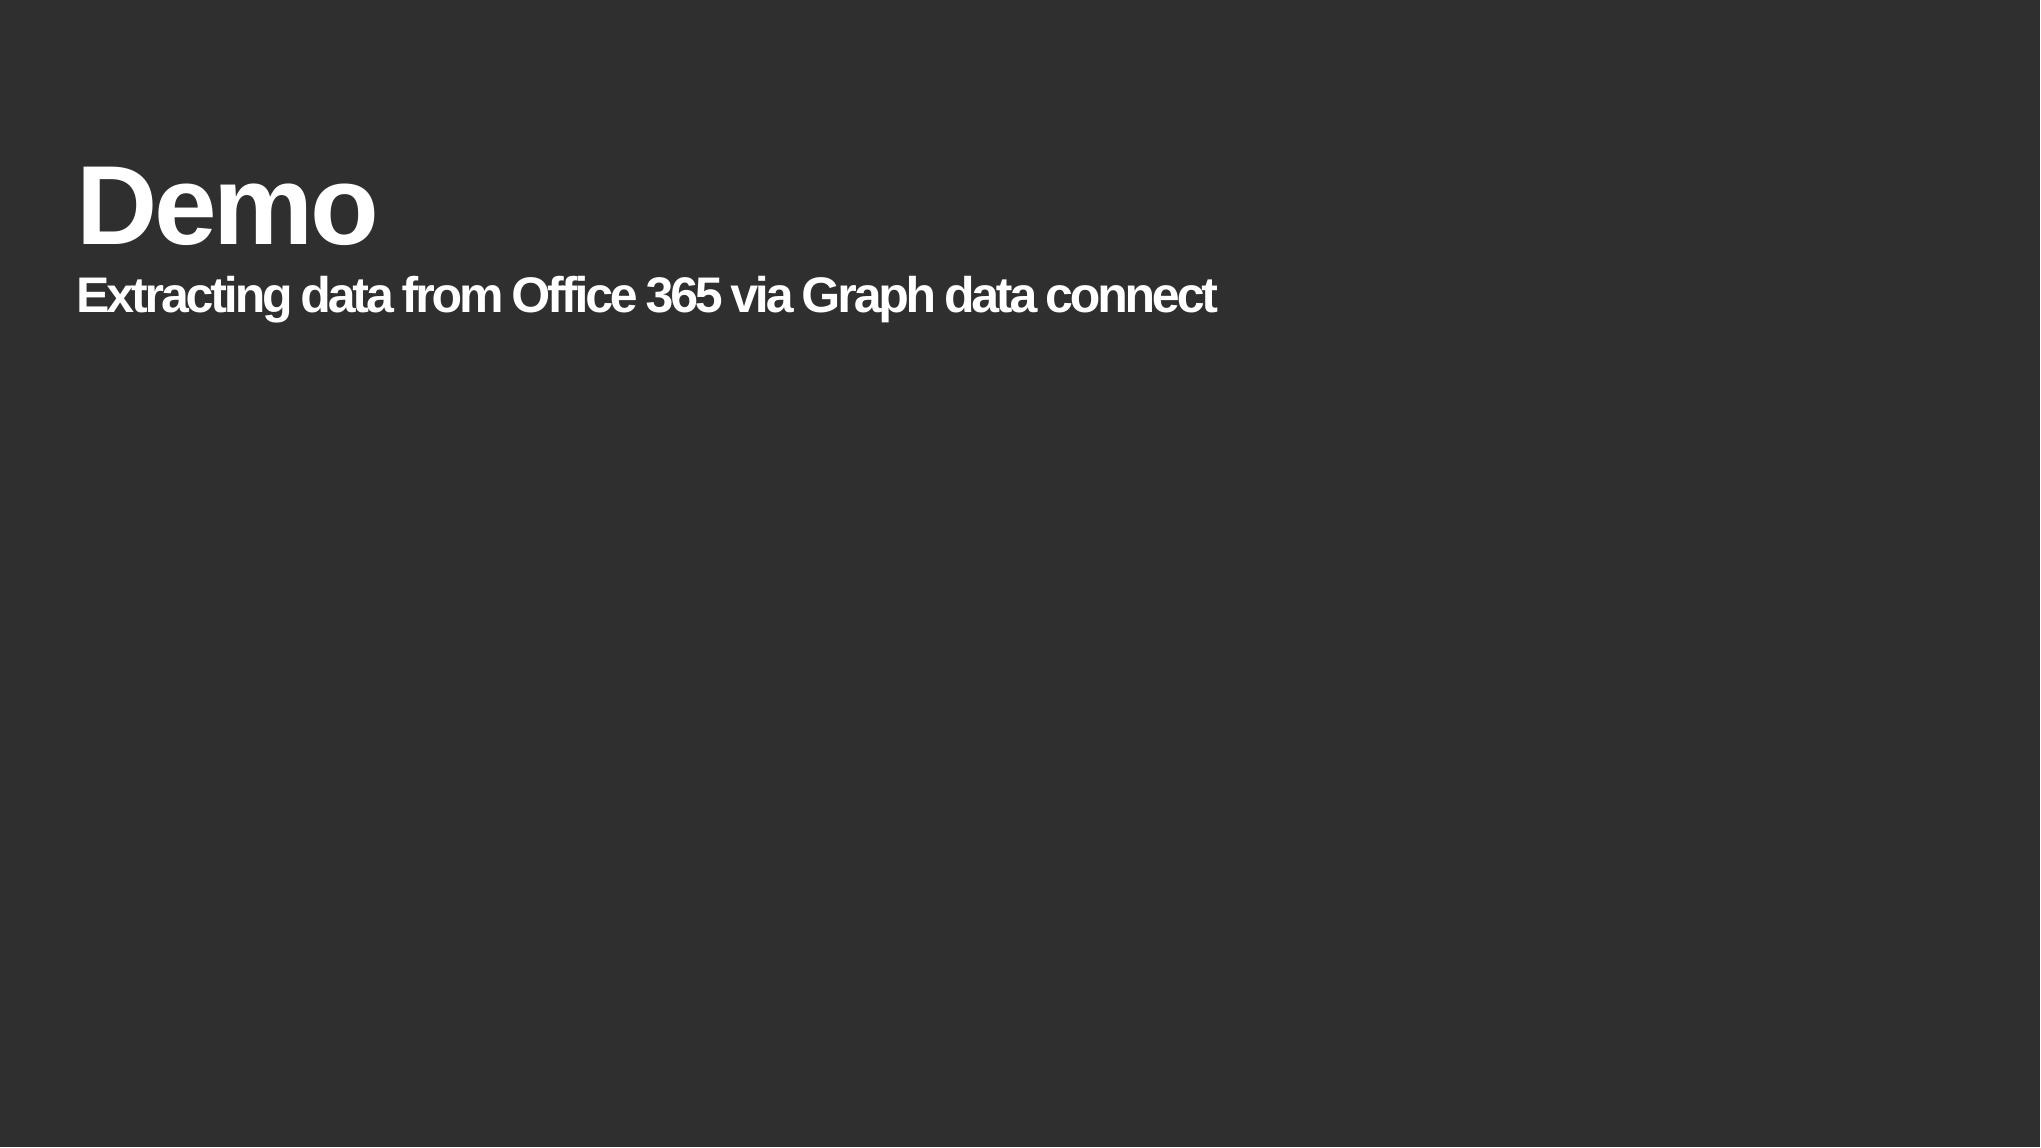

# Demo Extracting data from Office 365 via Graph data connect